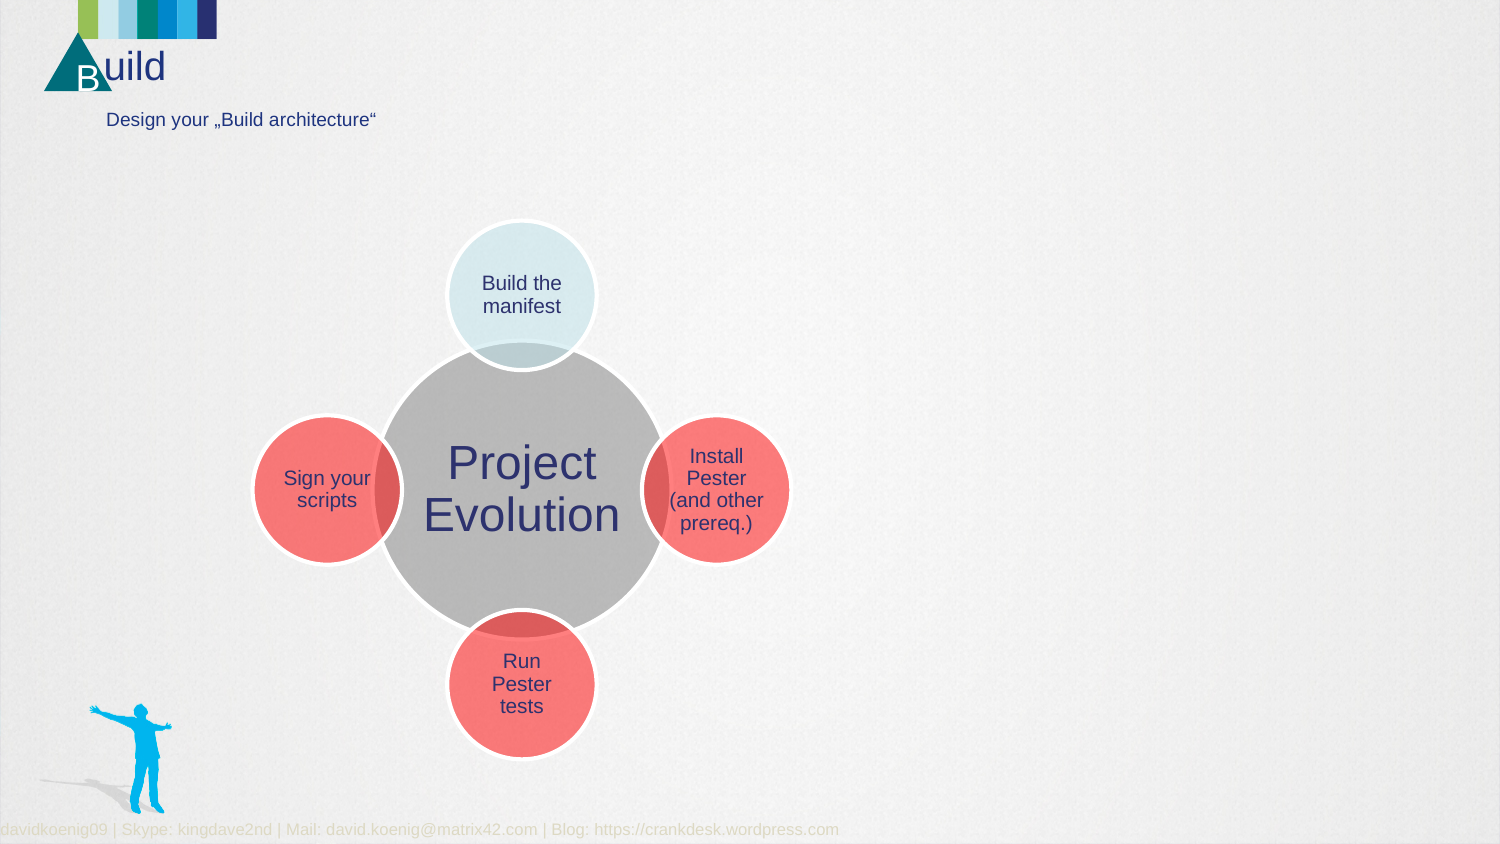

# uild
B
Design your „Build architecture“
Project Evolution
Build the manifest
Install Pester (and other prereq.)
Run Pester tests
Sign your scripts
Twitter: @davidkoenig09 | Skype: kingdave2nd | Mail: david.koenig@matrix42.com | Blog: https://crankdesk.wordpress.com